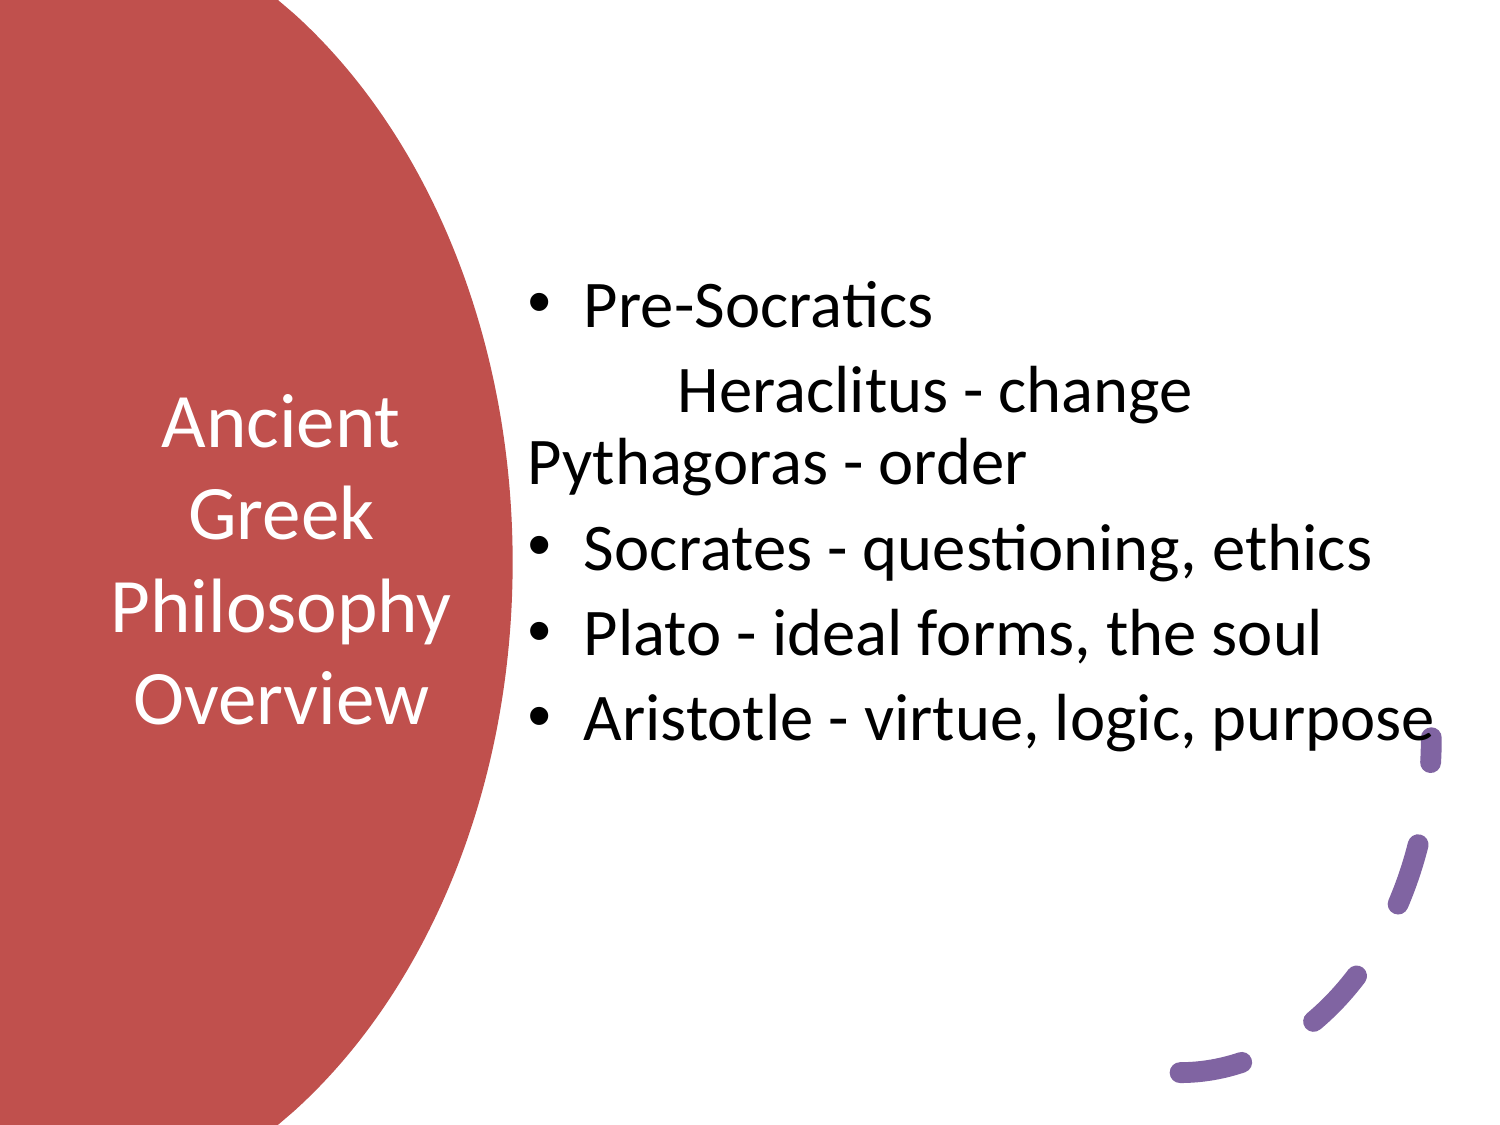

Pre-Socratics
	Heraclitus - change 	Pythagoras - order
Socrates - questioning, ethics
Plato - ideal forms, the soul
Aristotle - virtue, logic, purpose

# Ancient Greek Philosophy Overview